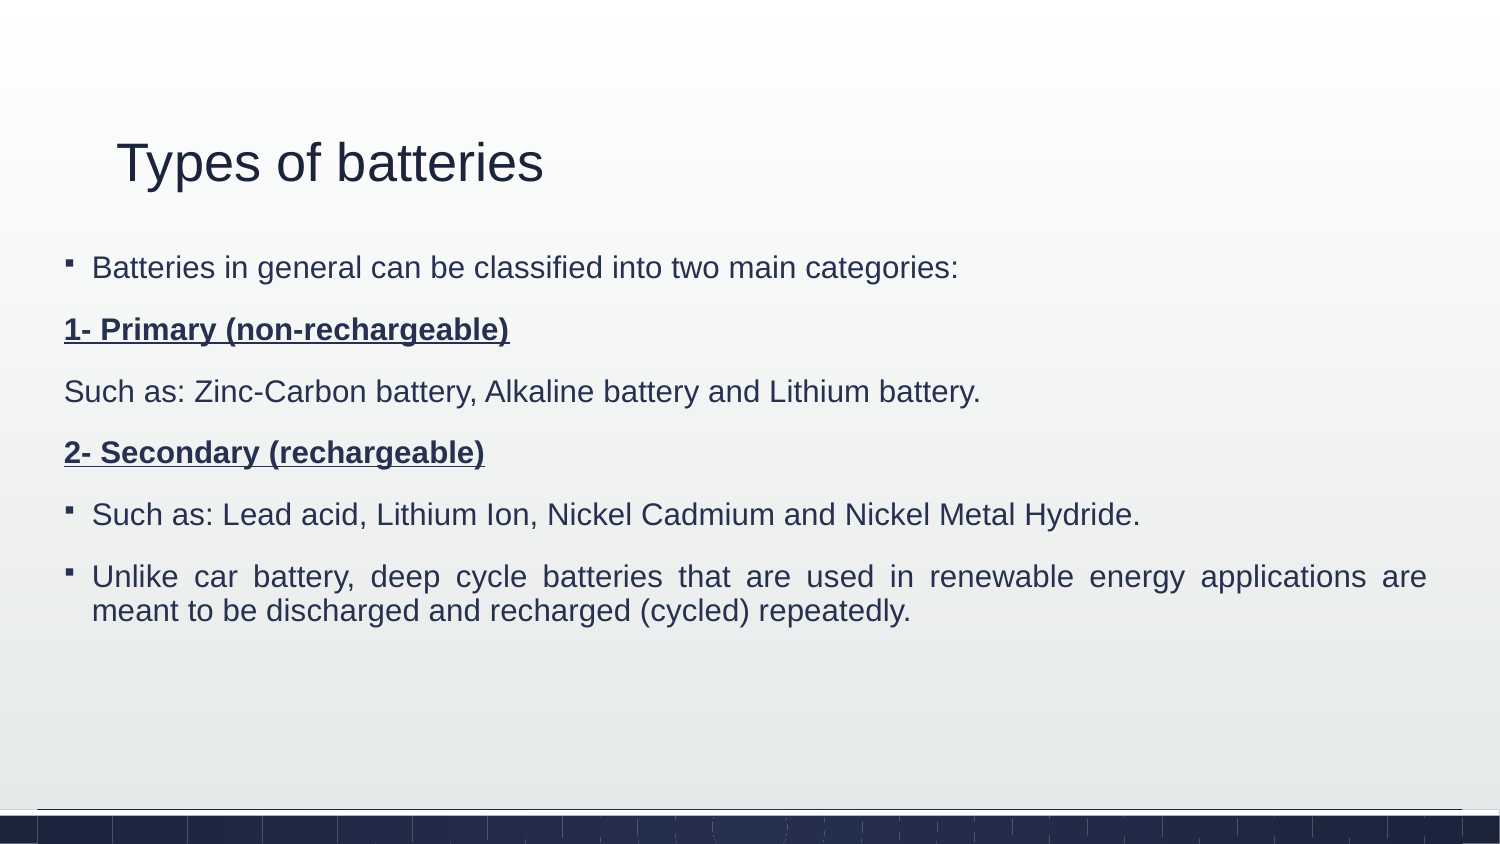

# Types of batteries
Batteries in general can be classified into two main categories:
1- Primary (non-rechargeable)
Such as: Zinc-Carbon battery, Alkaline battery and Lithium battery.
2- Secondary (rechargeable)
Such as: Lead acid, Lithium Ion, Nickel Cadmium and Nickel Metal Hydride.
Unlike car battery, deep cycle batteries that are used in renewable energy applications are meant to be discharged and recharged (cycled) repeatedly.